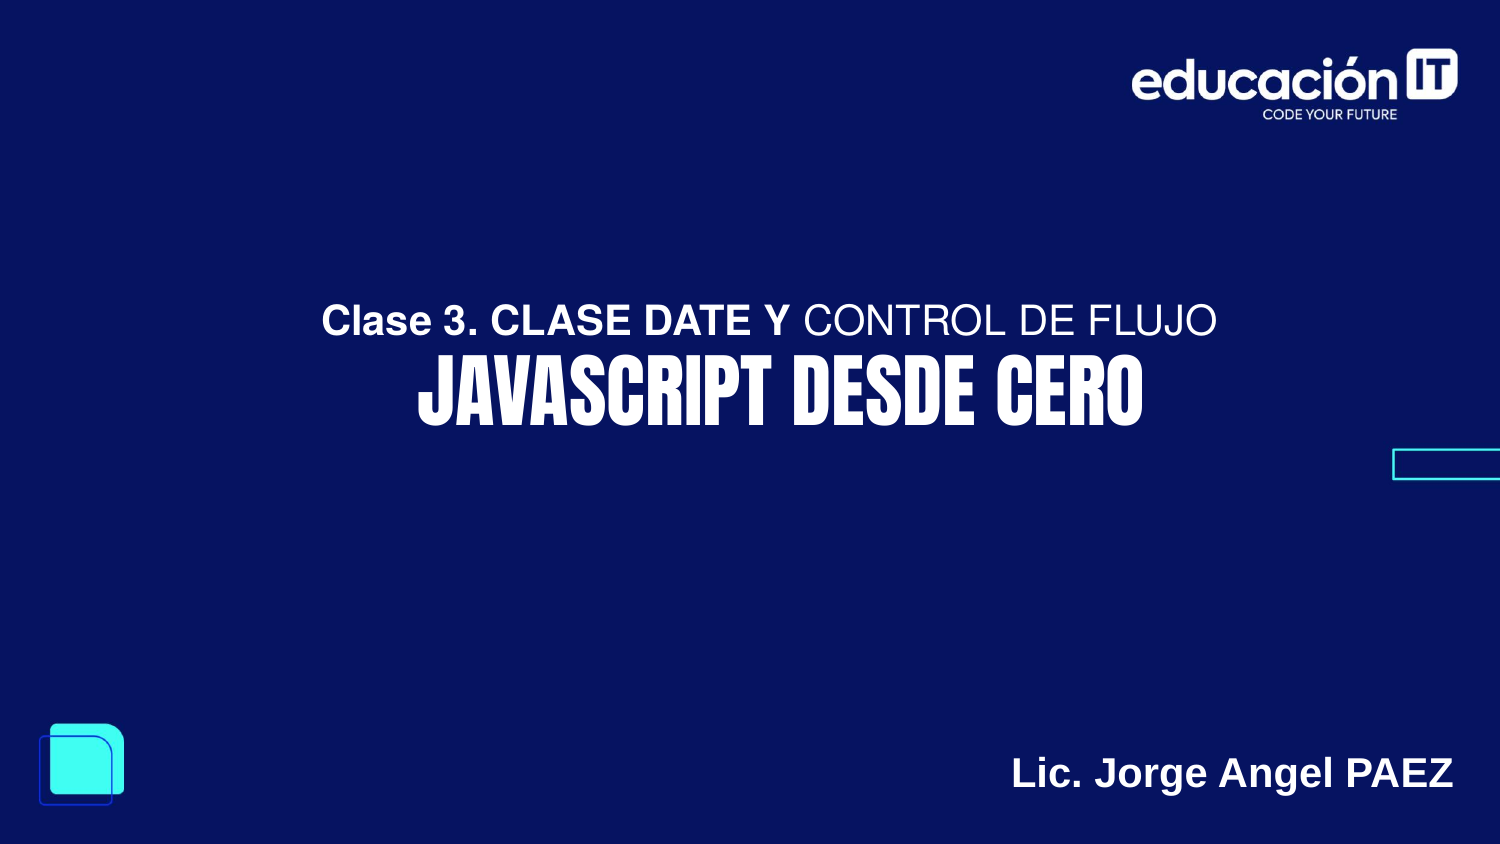

Clase 3. CLASE DATE Y CONTROL DE FLUJO
JAVASCRIPT DESDE CERO

Lic. Jorge Angel PAEZ